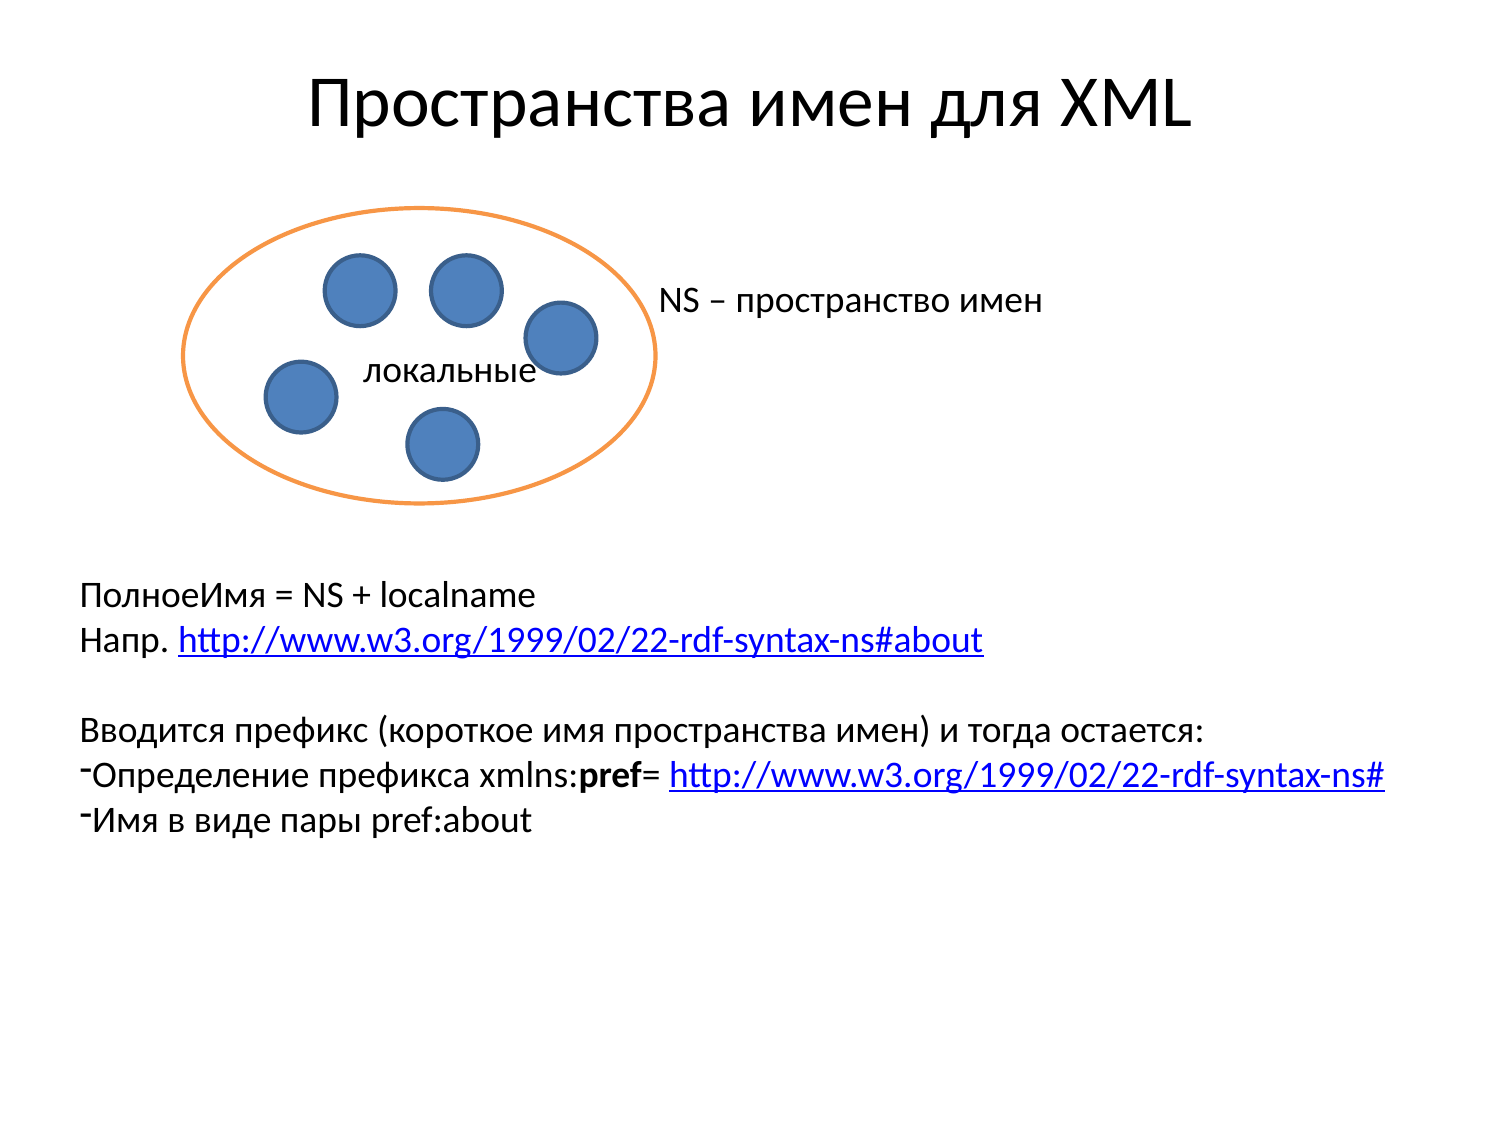

# Пространства имен для XML

NS – пространство имен

локальные

ПолноеИмя = NS + localname
Напр. http://www.w3.org/1999/02/22-rdf-syntax-ns#about

Вводится префикс (короткое имя пространства имен) и тогда остается:
Определение префикса xmlns:pref= http://www.w3.org/1999/02/22-rdf-syntax-ns#
Имя в виде пары pref:about